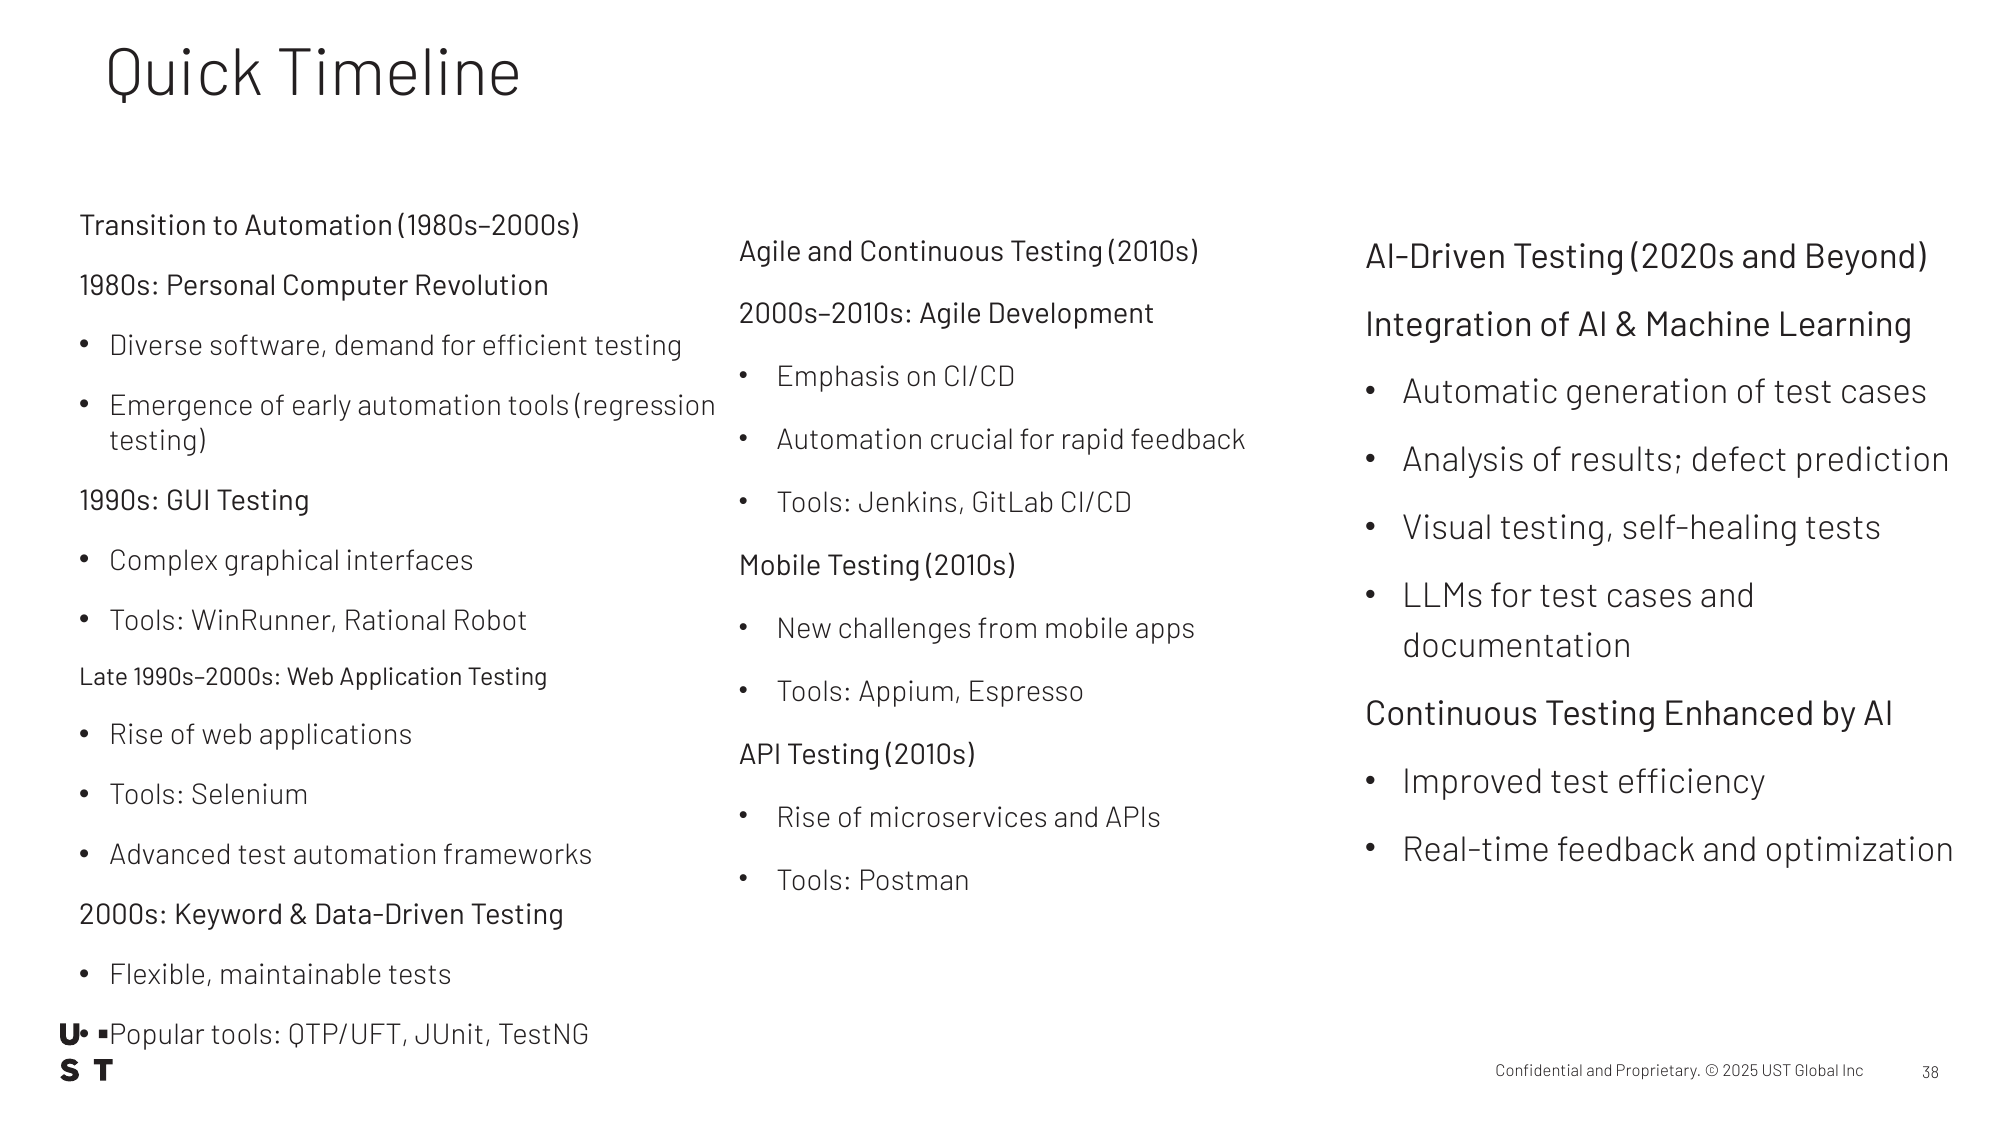

# Quick Timeline
Transition to Automation (1980s–2000s)
1980s: Personal Computer Revolution
Diverse software, demand for efficient testing
Emergence of early automation tools (regression testing)
1990s: GUI Testing
Complex graphical interfaces
Tools: WinRunner, Rational Robot
Late 1990s–2000s: Web Application Testing
Rise of web applications
Tools: Selenium
Advanced test automation frameworks
2000s: Keyword & Data-Driven Testing
Flexible, maintainable tests
Popular tools: QTP/UFT, JUnit, TestNG
Agile and Continuous Testing (2010s)
2000s–2010s: Agile Development
Emphasis on CI/CD
Automation crucial for rapid feedback
Tools: Jenkins, GitLab CI/CD
Mobile Testing (2010s)
New challenges from mobile apps
Tools: Appium, Espresso
API Testing (2010s)
Rise of microservices and APIs
Tools: Postman
AI-Driven Testing (2020s and Beyond)
Integration of AI & Machine Learning
Automatic generation of test cases
Analysis of results; defect prediction
Visual testing, self-healing tests
LLMs for test cases and documentation
Continuous Testing Enhanced by AI
Improved test efficiency
Real-time feedback and optimization